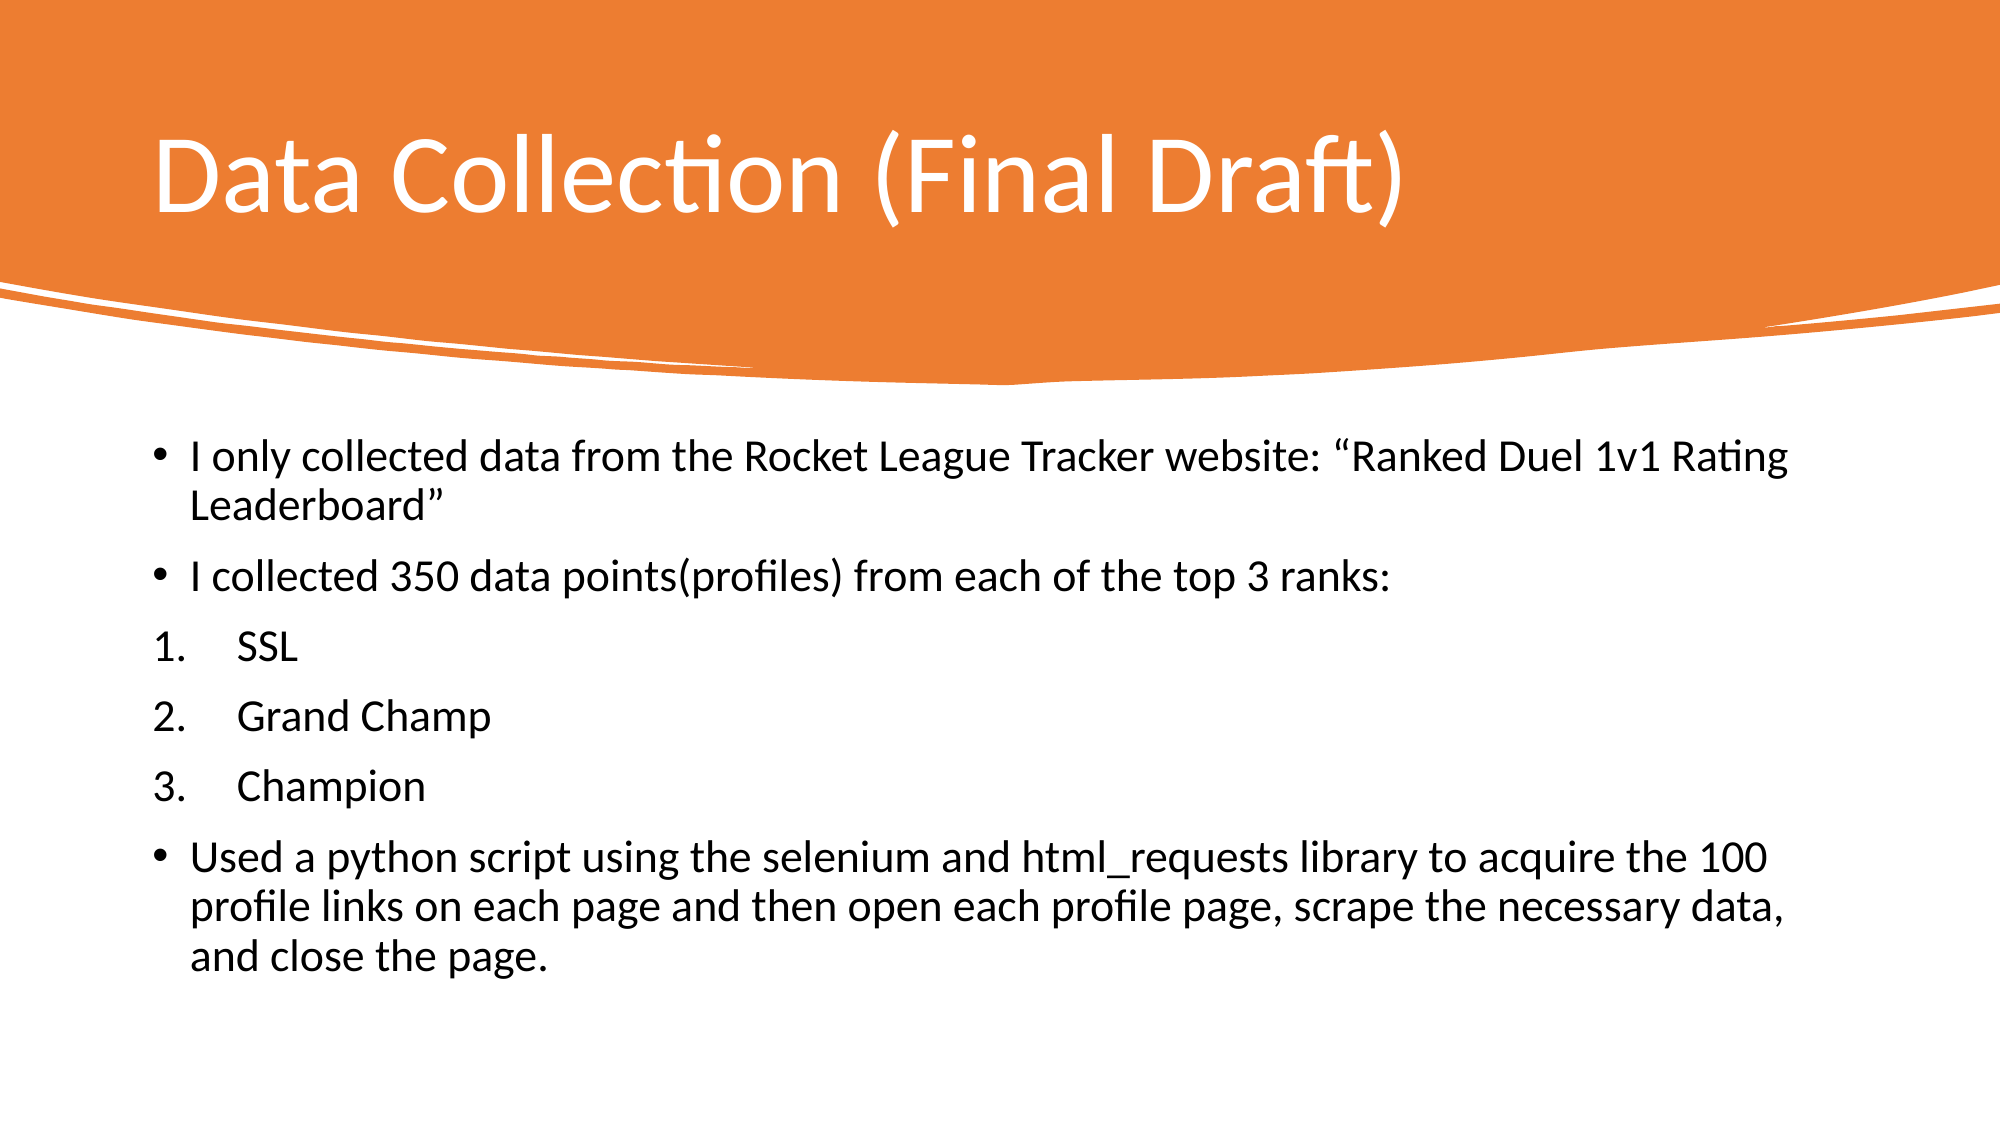

# Data Collection (Final Draft)
I only collected data from the Rocket League Tracker website: “Ranked Duel 1v1 Rating Leaderboard”
I collected 350 data points(profiles) from each of the top 3 ranks:
SSL
Grand Champ
Champion
Used a python script using the selenium and html_requests library to acquire the 100 profile links on each page and then open each profile page, scrape the necessary data, and close the page.